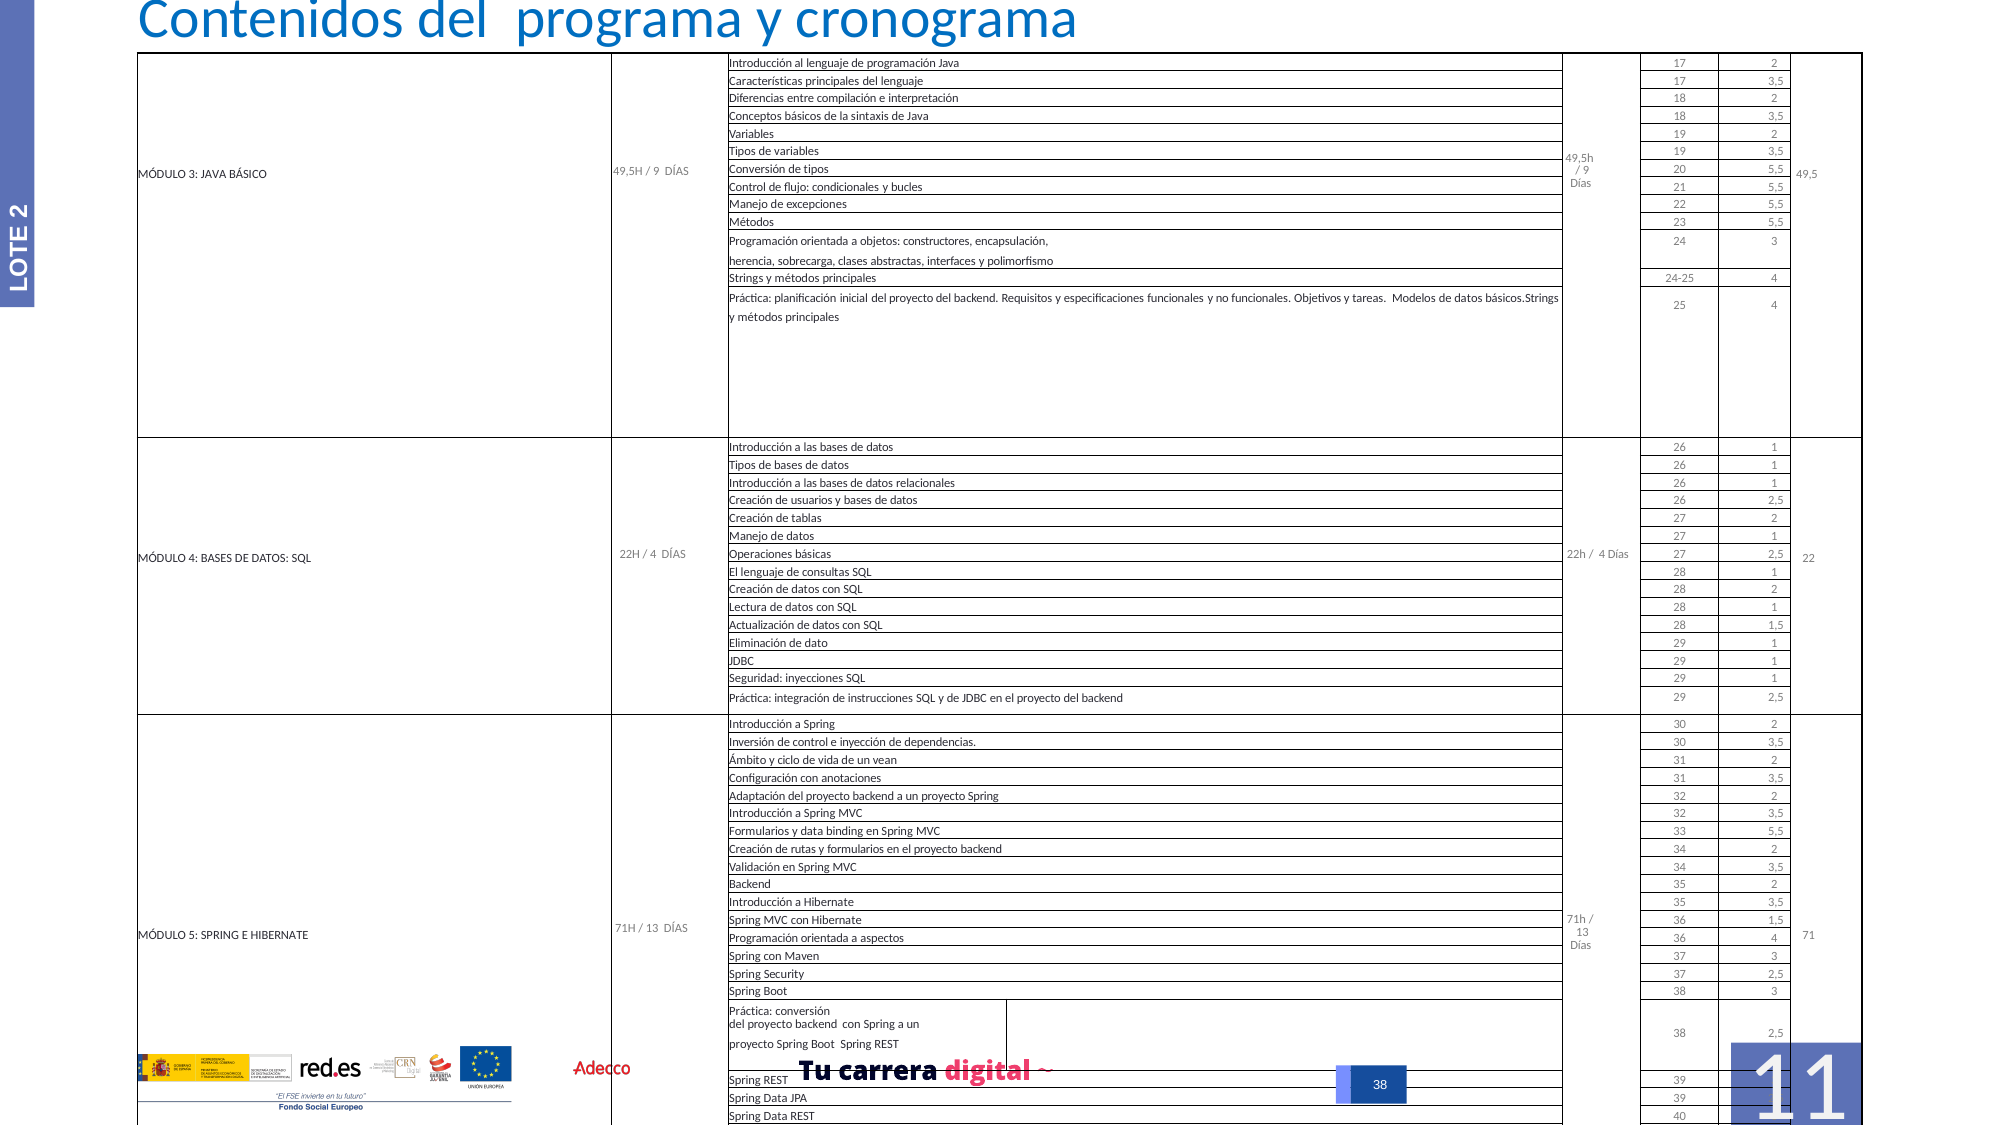

Contenidos del  programa y cronograma
| MÓDULO 3: JAVA BÁSICO | 49,5H / 9 DÍAS | Introducción al lenguaje de programación Java |  | 49,5h / 9 Días | 17 | 2 | 49,5 |
| --- | --- | --- | --- | --- | --- | --- | --- |
|  |  | Características principales del lenguaje |  |  | 17 | 3,5 |  |
|  |  | Diferencias entre compilación e interpretación |  |  | 18 | 2 |  |
|  |  | Conceptos básicos de la sintaxis de Java |  |  | 18 | 3,5 |  |
|  |  | Variables |  |  | 19 | 2 |  |
|  |  | Tipos de variables |  |  | 19 | 3,5 |  |
|  |  | Conversión de tipos |  |  | 20 | 5,5 |  |
|  |  | Control de flujo: condicionales y bucles |  |  | 21 | 5,5 |  |
|  |  | Manejo de excepciones |  |  | 22 | 5,5 |  |
|  |  | Métodos |  |  | 23 | 5,5 |  |
|  |  | Programación orientada a objetos: constructores, encapsulación, herencia, sobrecarga, clases abstractas, interfaces y polimorfismo |  |  | 24 | 3 |  |
|  |  | Strings y métodos principales |  |  | 24-25 | 4 |  |
|  |  | Práctica: planificación inicial del proyecto del backend. Requisitos y especificaciones funcionales y no funcionales. Objetivos y tareas. Modelos de datos básicos.Strings y métodos principales |  |  | 25 | 4 |  |
| MÓDULO 4: BASES DE DATOS: SQL | 22H / 4 DÍAS | Introducción a las bases de datos |  | 22h / 4 Días | 26 | 1 | 22 |
|  |  | Tipos de bases de datos |  |  | 26 | 1 |  |
|  |  | Introducción a las bases de datos relacionales |  |  | 26 | 1 |  |
|  |  | Creación de usuarios y bases de datos |  |  | 26 | 2,5 |  |
|  |  | Creación de tablas |  |  | 27 | 2 |  |
|  |  | Manejo de datos |  |  | 27 | 1 |  |
|  |  | Operaciones básicas |  |  | 27 | 2,5 |  |
|  |  | El lenguaje de consultas SQL |  |  | 28 | 1 |  |
|  |  | Creación de datos con SQL |  |  | 28 | 2 |  |
|  |  | Lectura de datos con SQL |  |  | 28 | 1 |  |
|  |  | Actualización de datos con SQL |  |  | 28 | 1,5 |  |
|  |  | Eliminación de dato |  |  | 29 | 1 |  |
|  |  | JDBC |  |  | 29 | 1 |  |
|  |  | Seguridad: inyecciones SQL |  |  | 29 | 1 |  |
|  |  | Práctica: integración de instrucciones SQL y de JDBC en el proyecto del backend |  |  | 29 | 2,5 |  |
| MÓDULO 5: SPRING E HIBERNATE | 71H / 13 DÍAS | Introducción a Spring |  | 71h / 13 Días | 30 | 2 | 71 |
|  |  | Inversión de control e inyección de dependencias. |  |  | 30 | 3,5 |  |
|  |  | Ámbito y ciclo de vida de un vean |  |  | 31 | 2 |  |
|  |  | Configuración con anotaciones |  |  | 31 | 3,5 |  |
|  |  | Adaptación del proyecto backend a un proyecto Spring |  |  | 32 | 2 |  |
|  |  | Introducción a Spring MVC |  |  | 32 | 3,5 |  |
|  |  | Formularios y data binding en Spring MVC |  |  | 33 | 5,5 |  |
|  |  | Creación de rutas y formularios en el proyecto backend |  |  | 34 | 2 |  |
|  |  | Validación en Spring MVC |  |  | 34 | 3,5 |  |
|  |  | Backend |  |  | 35 | 2 |  |
|  |  | Introducción a Hibernate |  |  | 35 | 3,5 |  |
|  |  | Spring MVC con Hibernate |  |  | 36 | 1,5 |  |
|  |  | Programación orientada a aspectos |  |  | 36 | 4 |  |
|  |  | Spring con Maven |  |  | 37 | 3 |  |
|  |  | Spring Security |  |  | 37 | 2,5 |  |
|  |  | Spring Boot |  |  | 38 | 3 |  |
|  |  | Práctica: conversión del proyecto backend con Spring a un proyecto Spring Boot Spring REST |  |  | 38 | 2,5 |  |
|  |  | Spring REST |  |  | 39 | 3 |  |
|  |  | Spring Data JPA |  |  | 39 | 2,5 |  |
|  |  | Spring Data REST |  |  | 40 | 3 |  |
|  |  | Data REST en el proyecto backend |  |  | 40 | 2,5 |  |
|  |  | Buenas prácticas de programación con Spring |  |  | 41 | 3 |  |
|  |  | Producción |  |  | 41 | 2,5 |  |
|  |  | Práctica: integración de las tecnologías Spring REST, Spring Data JPA y Spring Data REST en el proyecto backend |  |  | 42 | 5 |  |
11
4
11

38